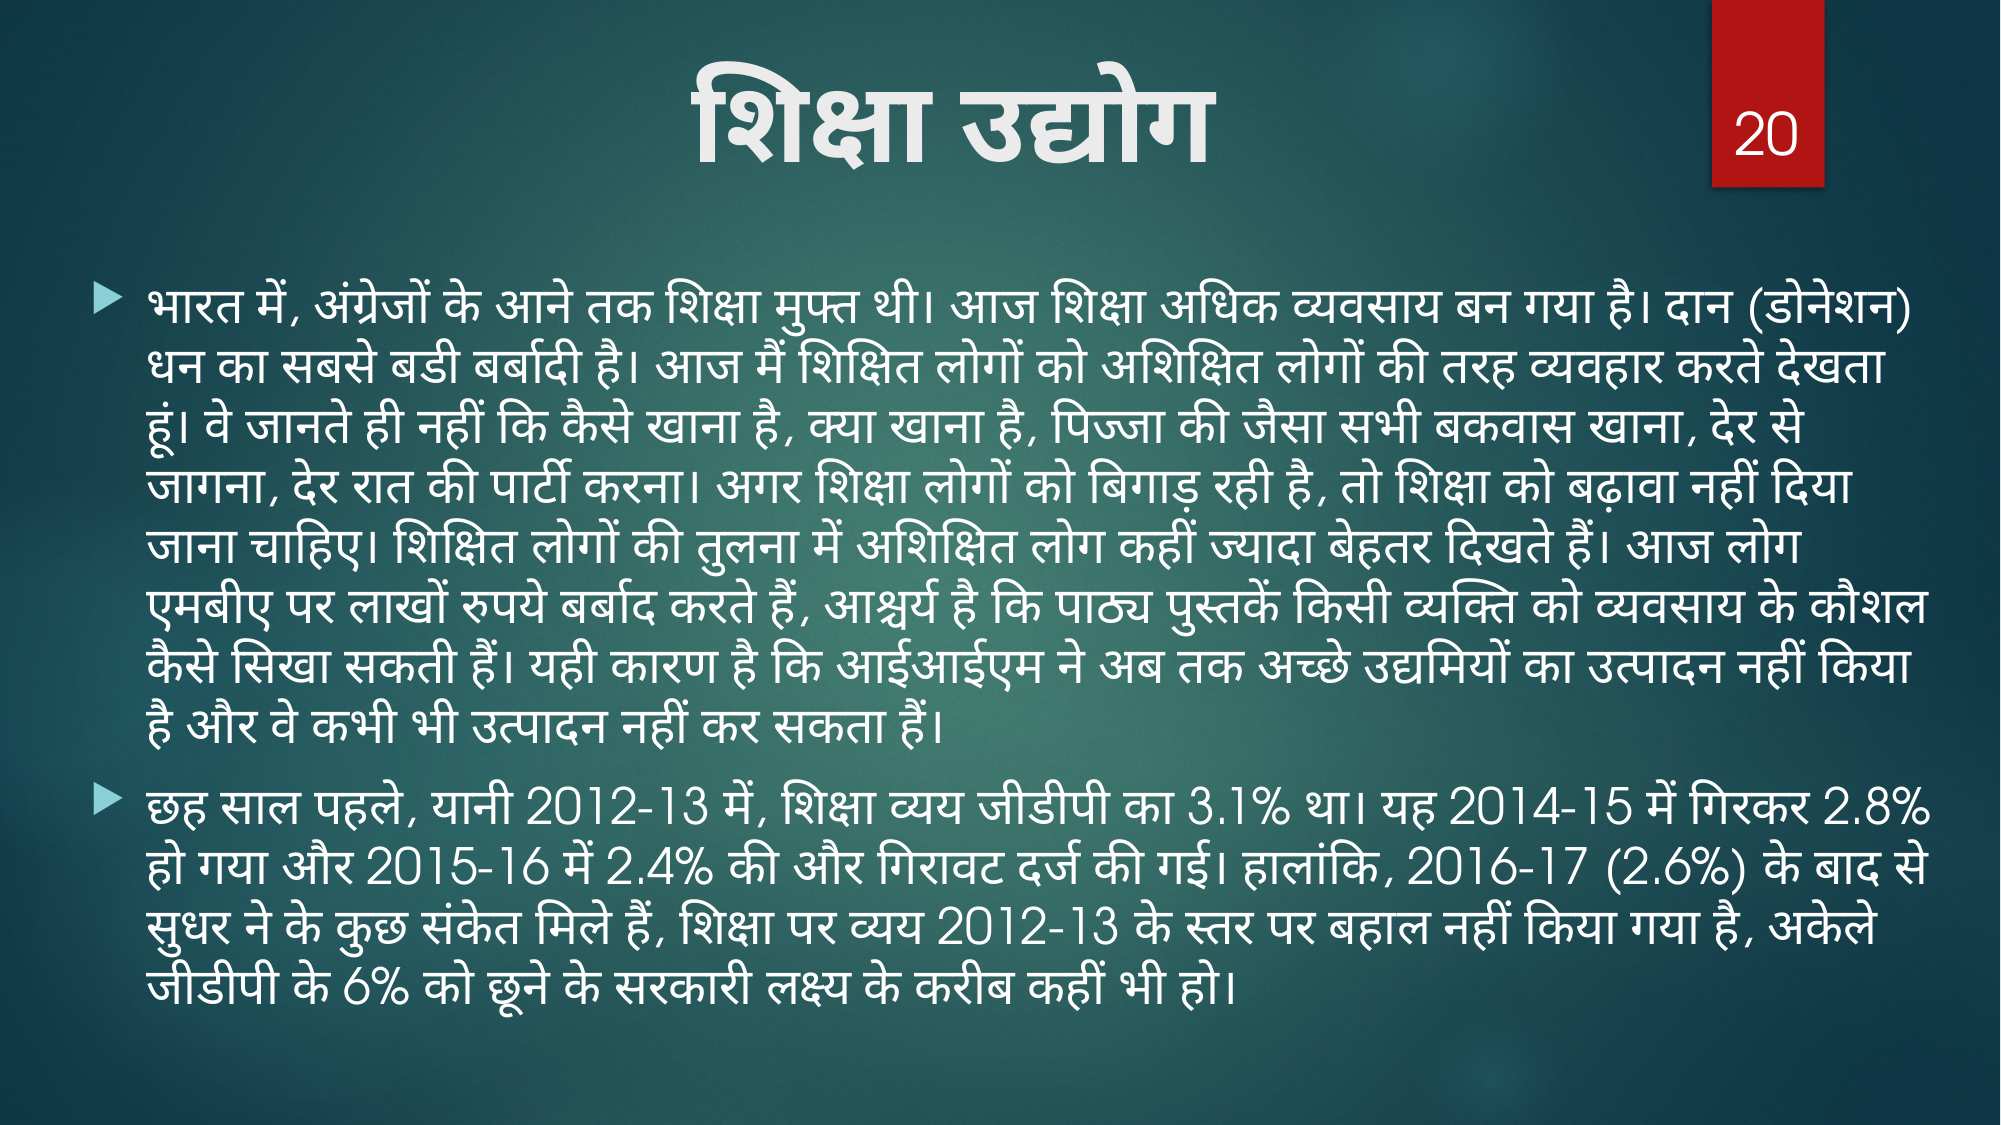

# शिक्षा उद्योग
20
भारत में, अंग्रेजों के आने तक शिक्षा मुफ्त थी। आज शिक्षा अधिक व्यवसाय बन गया है। दान (डोनेशन) धन का सबसे बडी बर्बादी है। आज मैं शिक्षित लोगों को अशिक्षित लोगों की तरह व्यवहार करते देखता हूं। वे जानते ही नहीं कि कैसे खाना है, क्या खाना है, पिज्जा की जैसा सभी बकवास खाना, देर से जागना, देर रात की पार्टी करना। अगर शिक्षा लोगों को बिगाड़ रही है, तो शिक्षा को बढ़ावा नहीं दिया जाना चाहिए। शिक्षित लोगों की तुलना में अशिक्षित लोग कहीं ज्यादा बेहतर दिखते हैं। आज लोग एमबीए पर लाखों रुपये बर्बाद करते हैं, आश्चर्य है कि पाठ्य पुस्तकें किसी व्यक्ति को व्यवसाय के कौशल कैसे सिखा सकती हैं। यही कारण है कि आईआईएम ने अब तक अच्छे उद्यमियों का उत्पादन नहीं किया है और वे कभी भी उत्पादन नहीं कर सकता हैं।
छह साल पहले, यानी 2012-13 में, शिक्षा व्यय जीडीपी का 3.1% था। यह 2014-15 में गिरकर 2.8% हो गया और 2015-16 में 2.4% की और गिरावट दर्ज की गई। हालांकि, 2016-17 (2.6%) के बाद से सुधर ने के कुछ संकेत मिले हैं, शिक्षा पर व्यय 2012-13 के स्तर पर बहाल नहीं किया गया है, अकेले जीडीपी के 6% को छूने के सरकारी लक्ष्य के करीब कहीं भी हो।